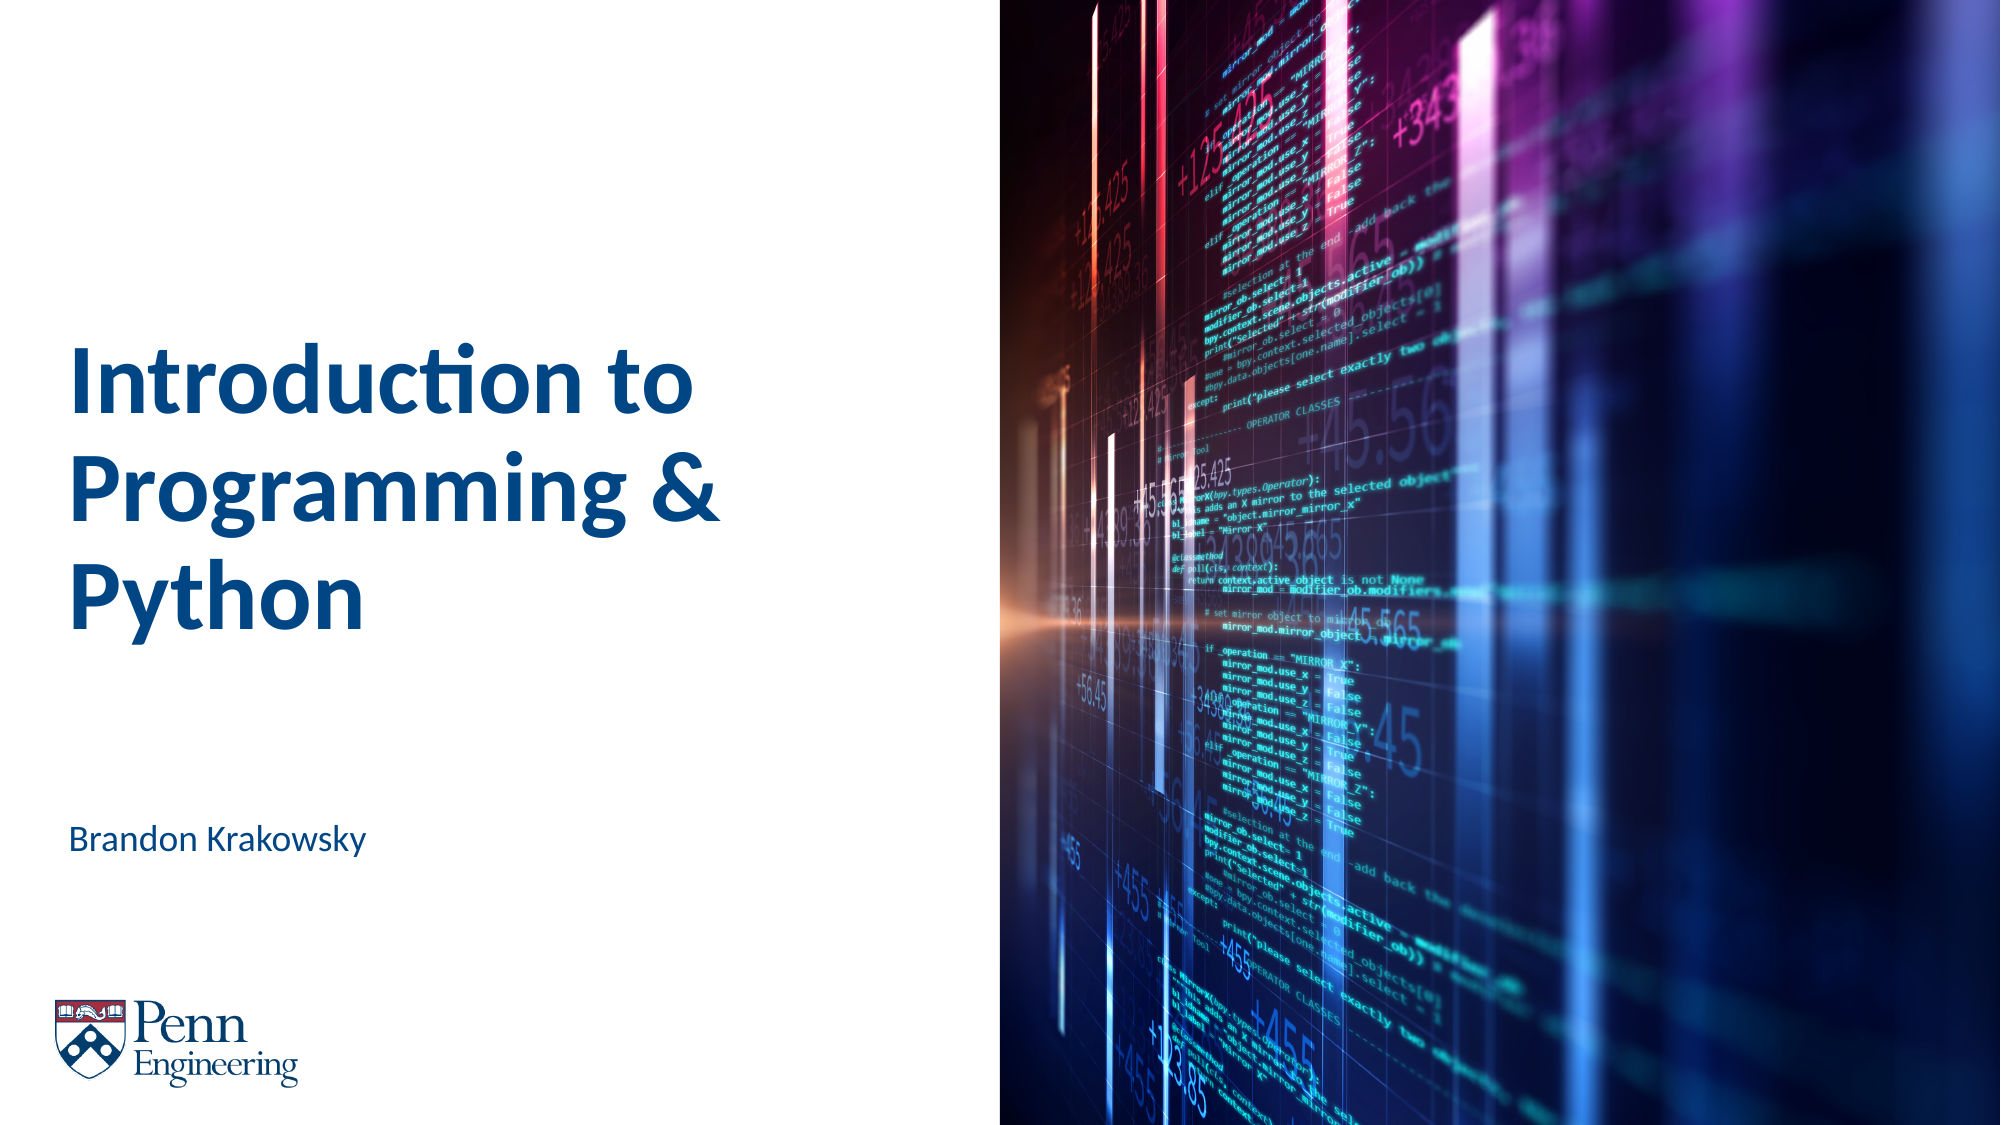

#
Introduction to Programming & Python
Brandon Krakowsky